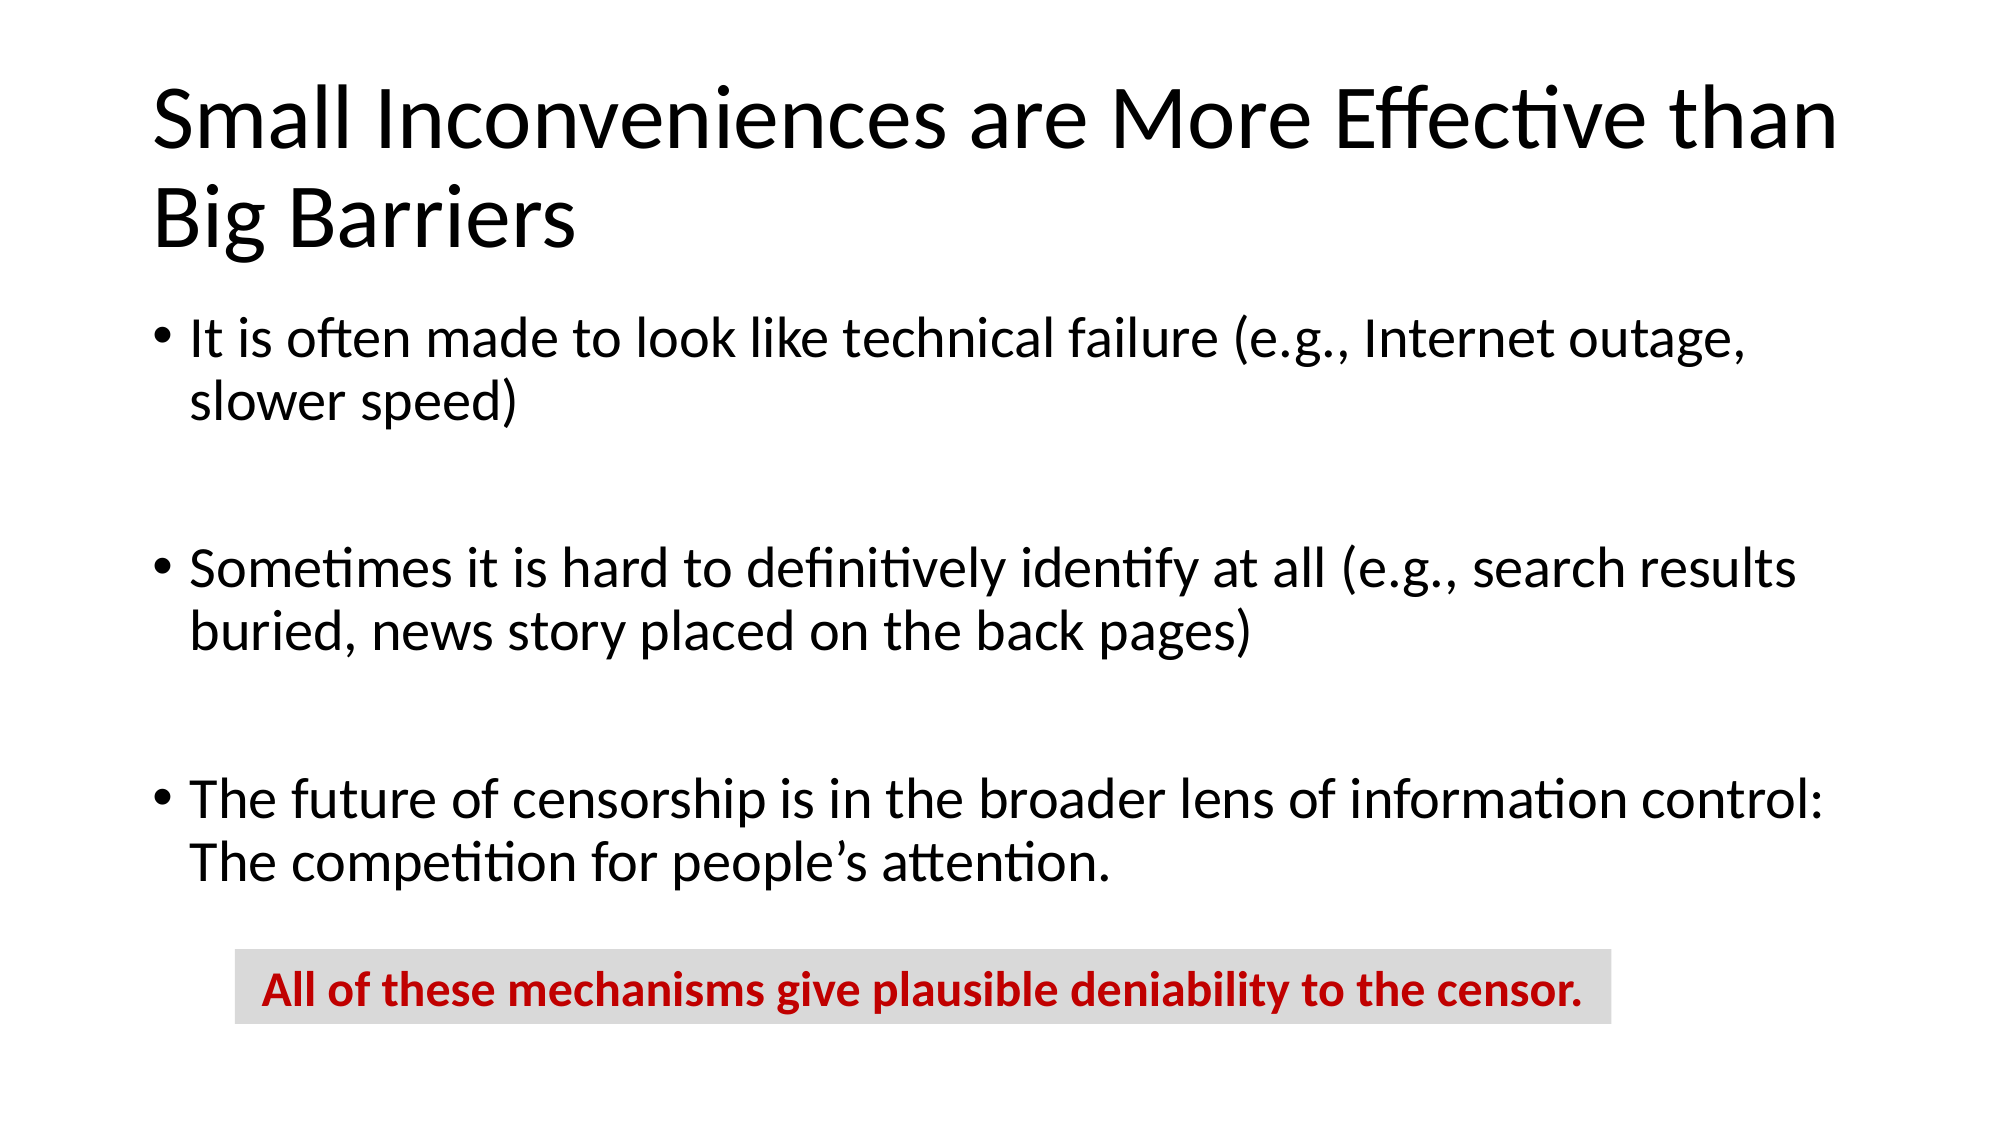

# Small Inconveniences are More Effective than Big Barriers
It is often made to look like technical failure (e.g., Internet outage, slower speed)

Sometimes it is hard to definitively identify at all (e.g., search results buried, news story placed on the back pages)

The future of censorship is in the broader lens of information control: The competition for people’s attention.
All of these mechanisms give plausible deniability to the censor.